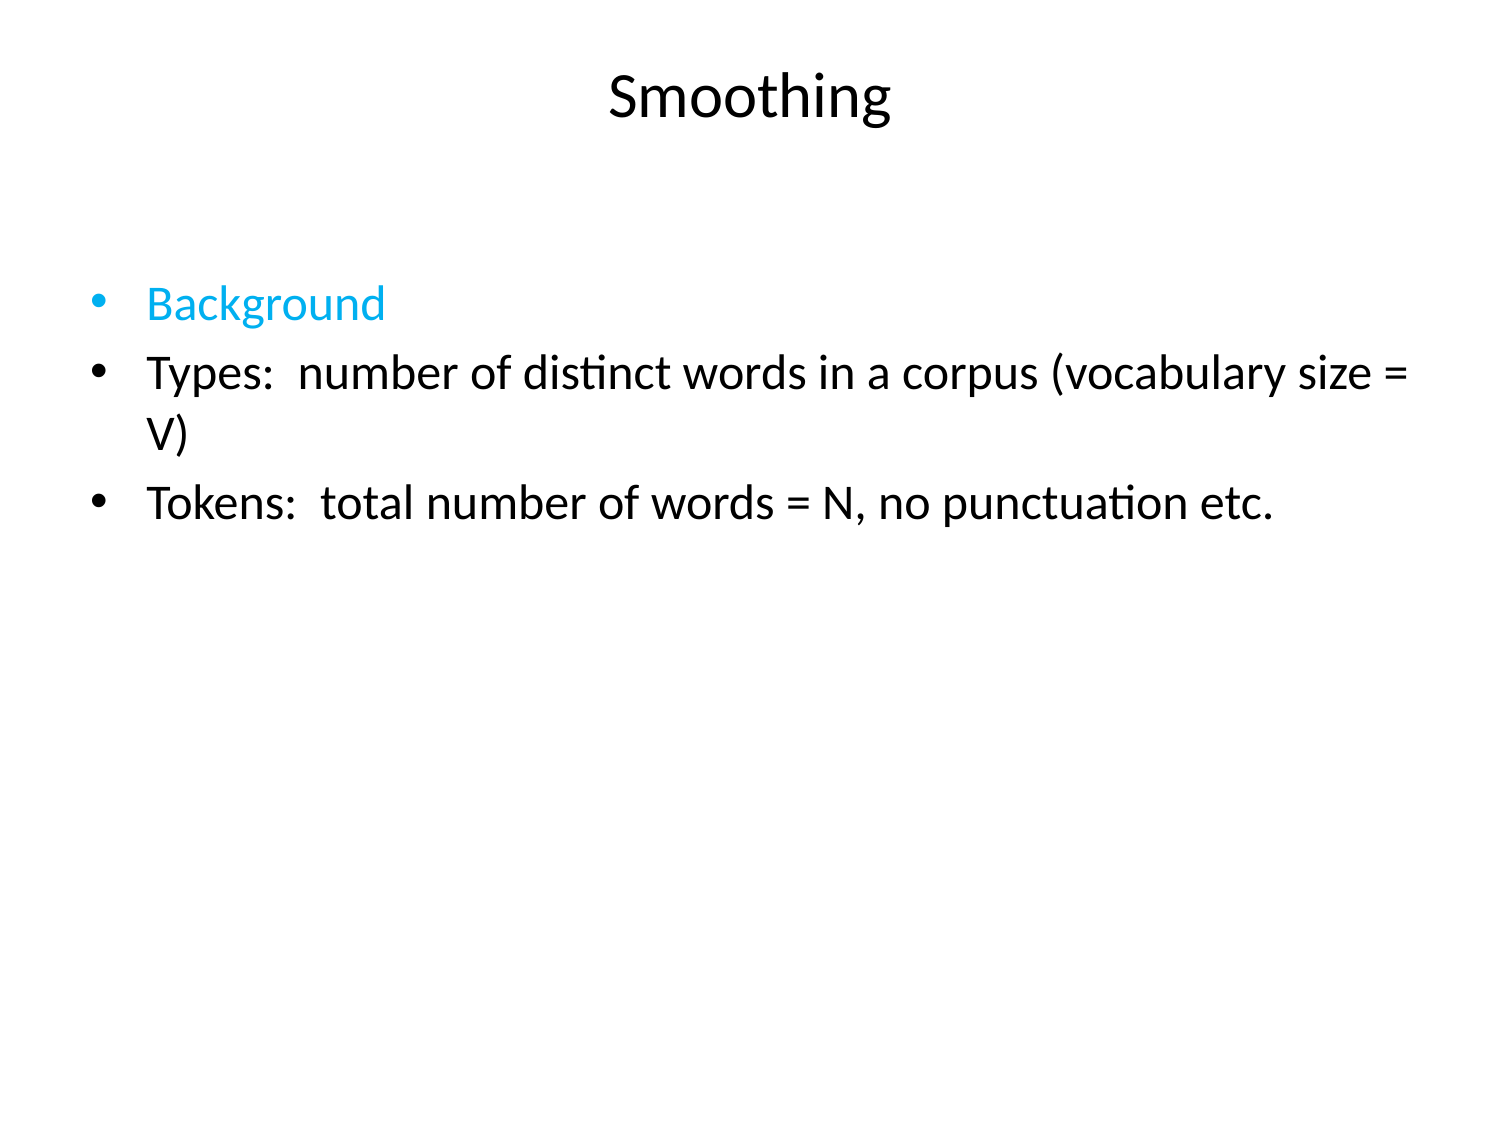

# Smoothing
Background
Types:  number of distinct words in a corpus (vocabulary size = V)
Tokens:  total number of words = N, no punctuation etc.